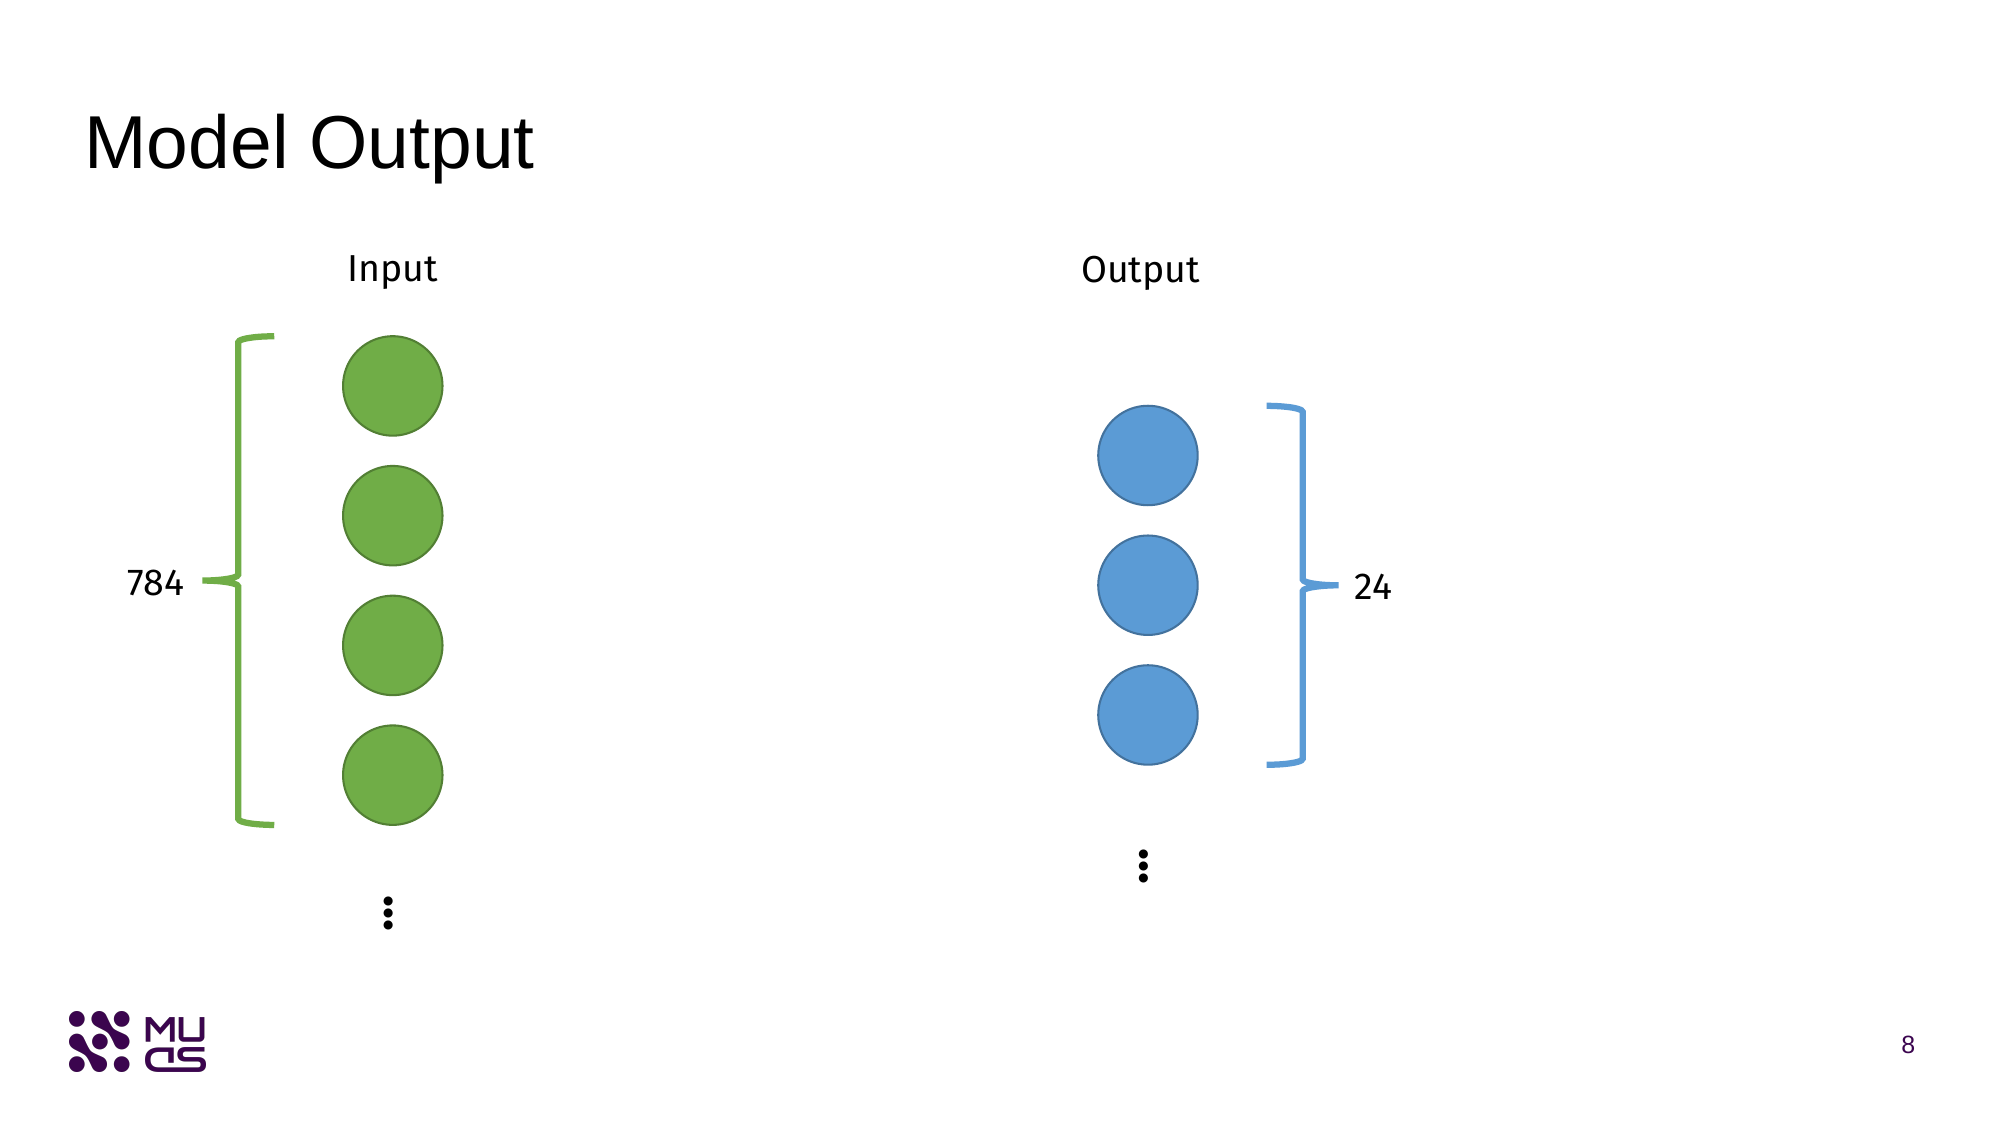

# Model Output
Input
Output

784
24

···
···
8